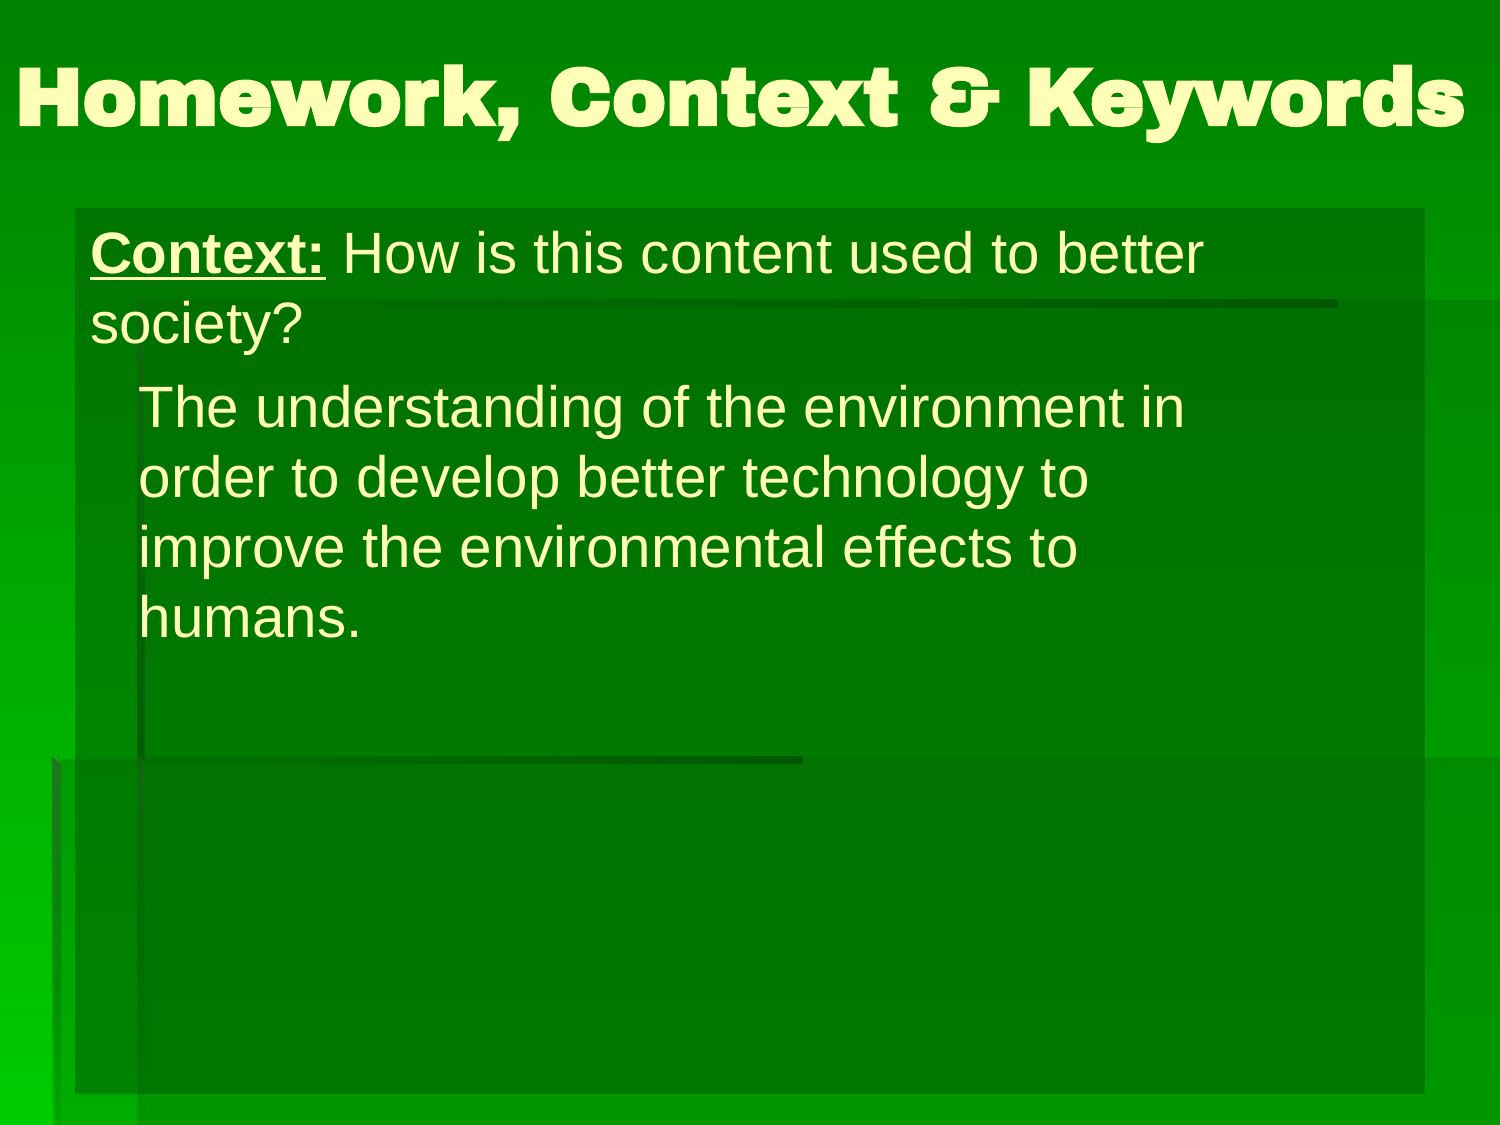

# Homework, Context & Keywords
Context: How is this content used to better society?

The understanding of the environment in order to develop better technology to improve the environmental effects to humans.